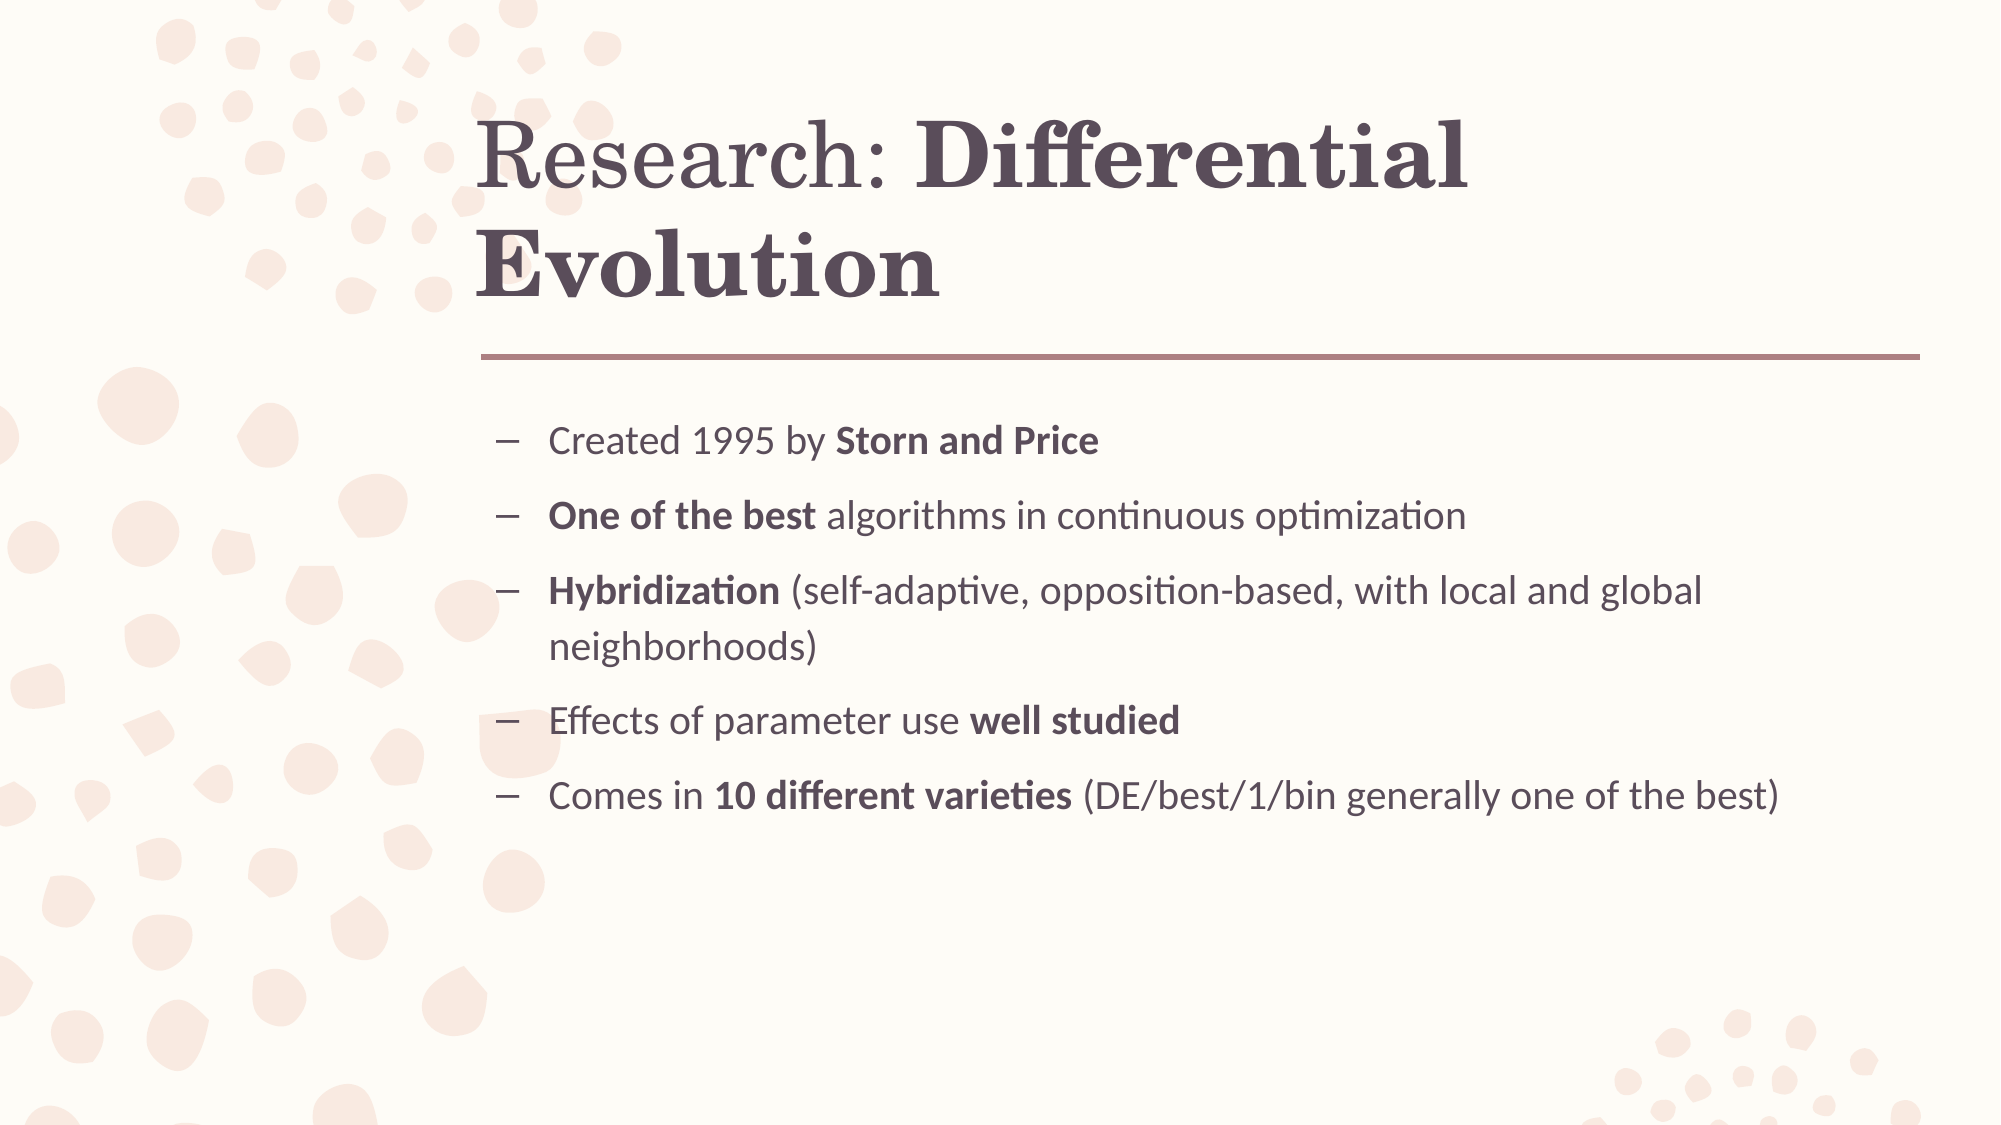

# Research: Differential Evolution
Created 1995 by Storn and Price
One of the best algorithms in continuous optimization
Hybridization (self-adaptive, opposition-based, with local and global neighborhoods)
Effects of parameter use well studied
Comes in 10 different varieties (DE/best/1/bin generally one of the best)